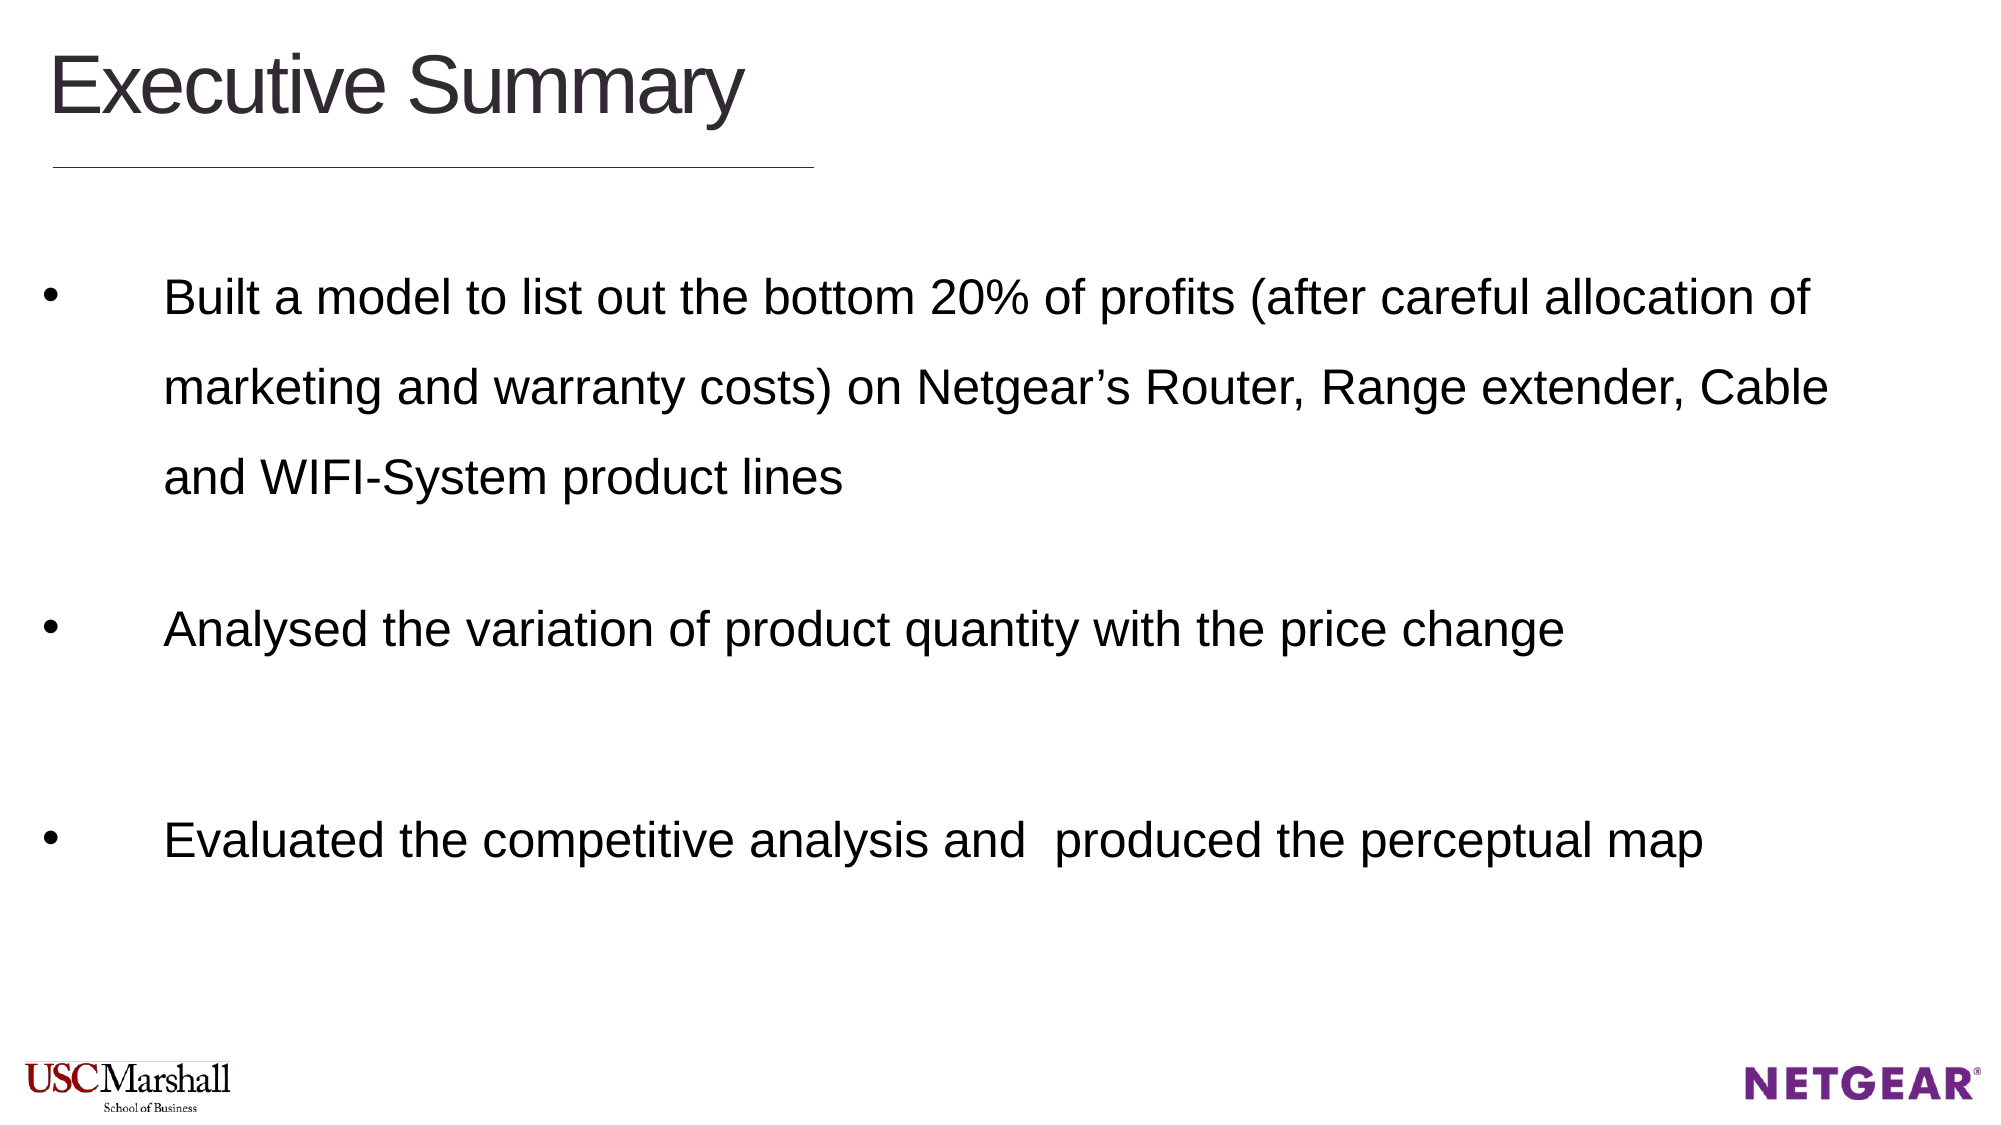

# Executive Summary

Built a model to list out the bottom 20% of profits (after careful allocation of marketing and warranty costs) on Netgear’s Router, Range extender, Cable and WIFI-System product lines

Analysed the variation of product quantity with the price change

Evaluated the competitive analysis and  produced the perceptual map